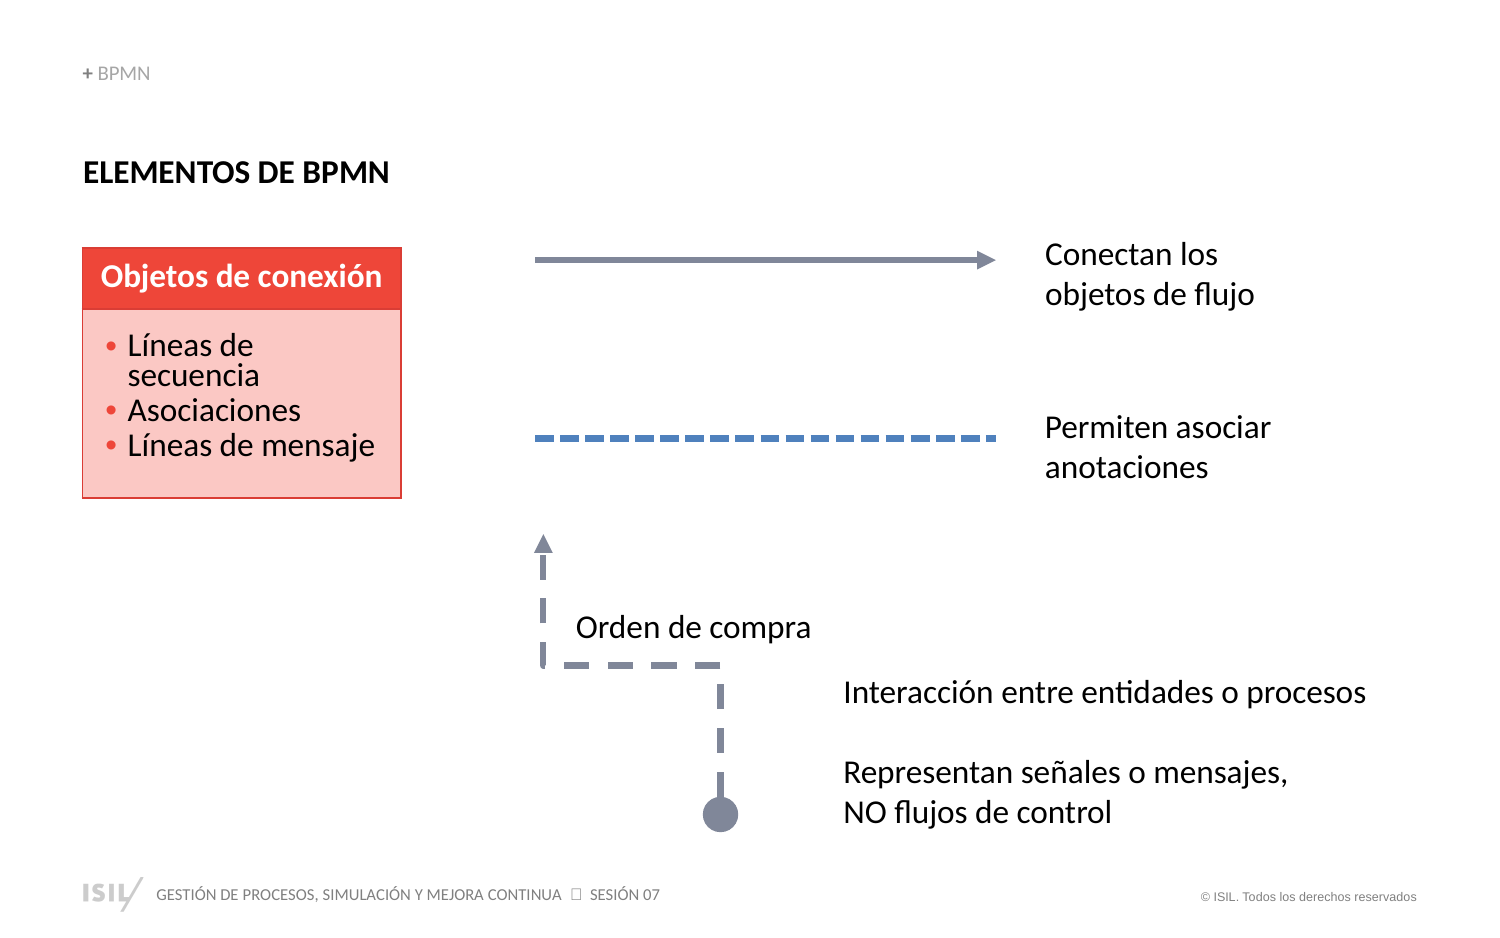

+ BPMN
ELEMENTOS DE BPMN
Conectan los objetos de flujo
| Objetos de conexión |
| --- |
| Líneas de secuencia Asociaciones Líneas de mensaje |
Permiten asociar anotaciones
Orden de compra
Interacción entre entidades o procesos

Representan señales o mensajes,
NO flujos de control